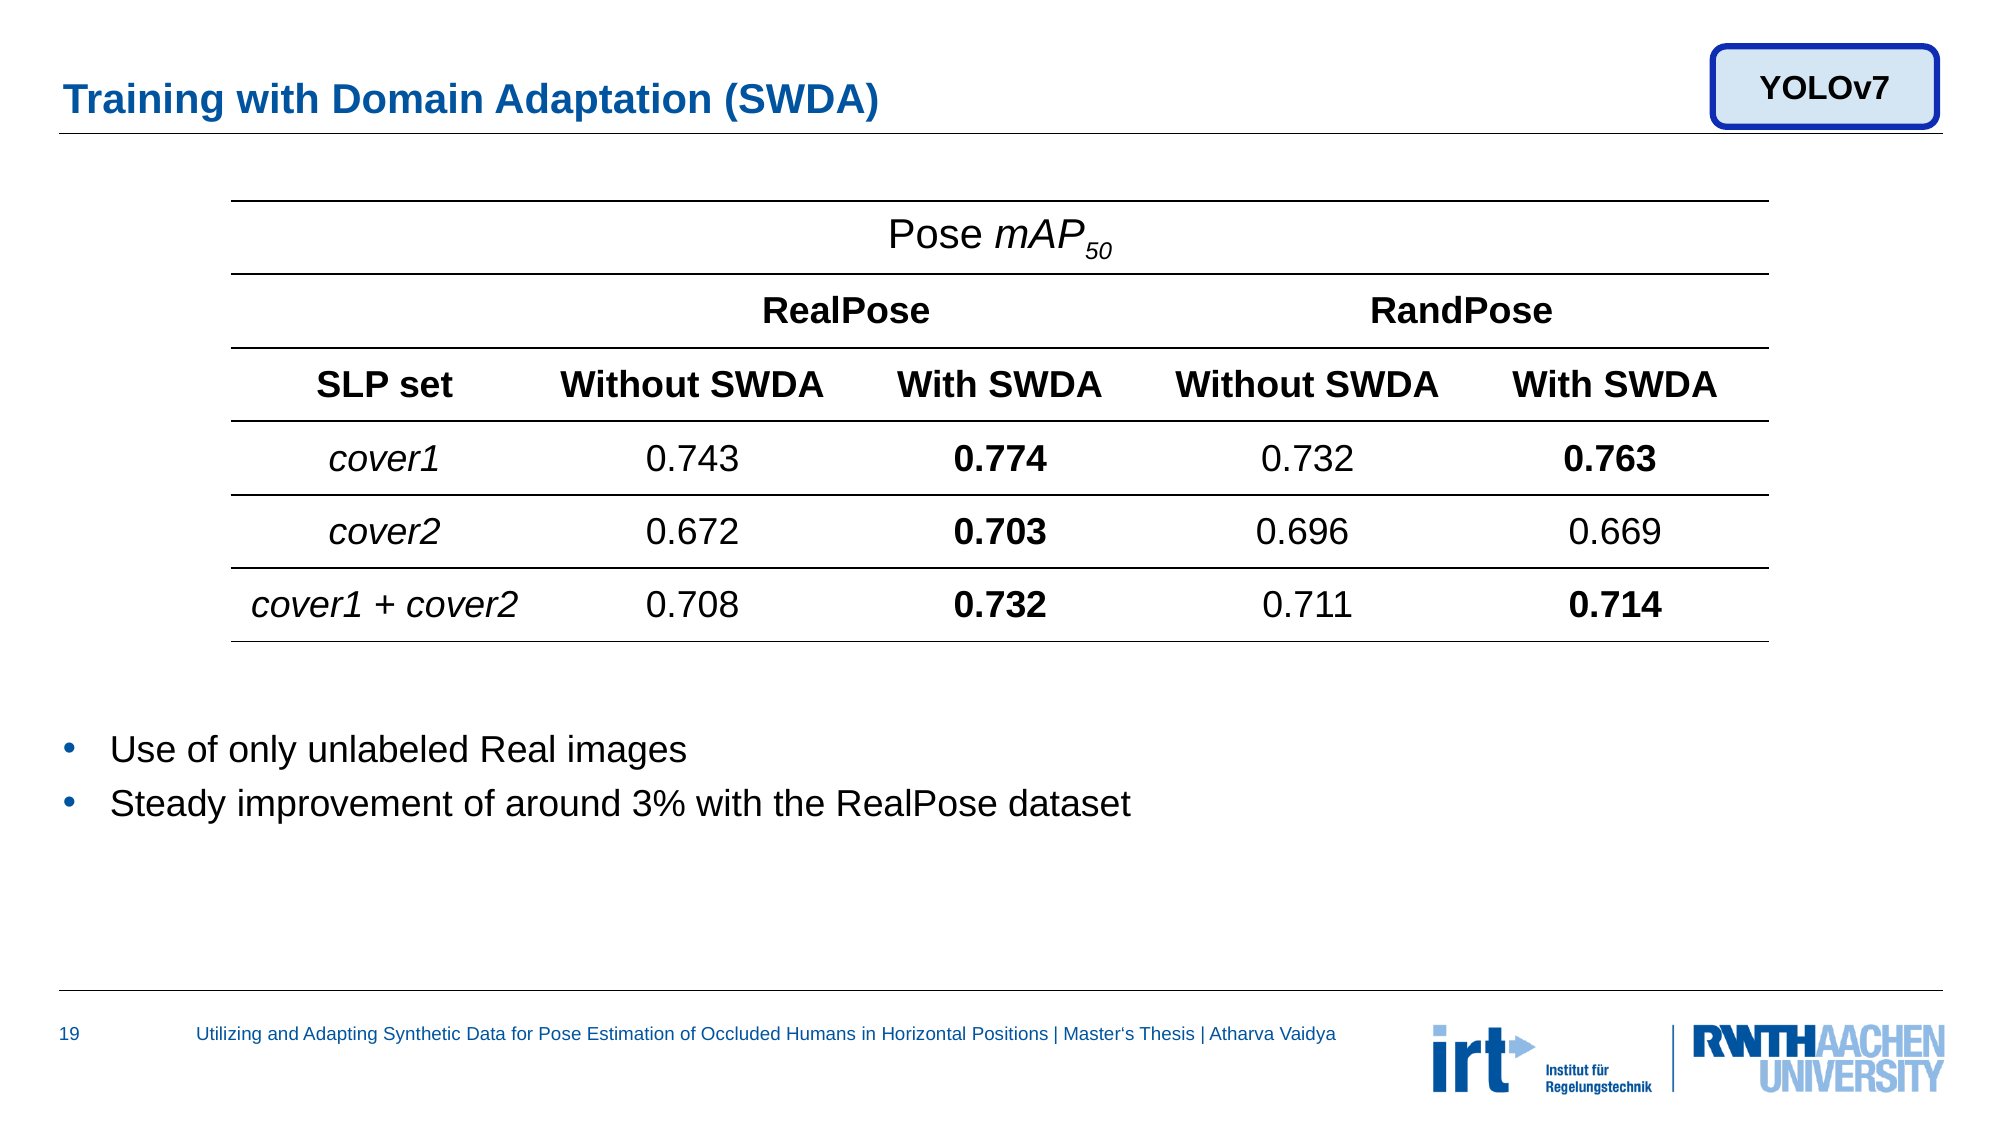

# Training with Domain Adaptation (SWDA)
YOLOv7
| Pose mAP50 | Pose mAP50 |  | RandPose |  |
| --- | --- | --- | --- | --- |
|  | RealPose |  | RandPose |  |
| SLP set | Without SWDA | With SWDA | Without SWDA | With SWDA |
| cover1 | 0.743 | 0.774 | 0.732 | 0.763 |
| cover2 | 0.672 | 0.703 | 0.696 | 0.669 |
| cover1 + cover2 | 0.708 | 0.732 | 0.711 | 0.714 |
Use of only unlabeled Real images
Steady improvement of around 3% with the RealPose dataset